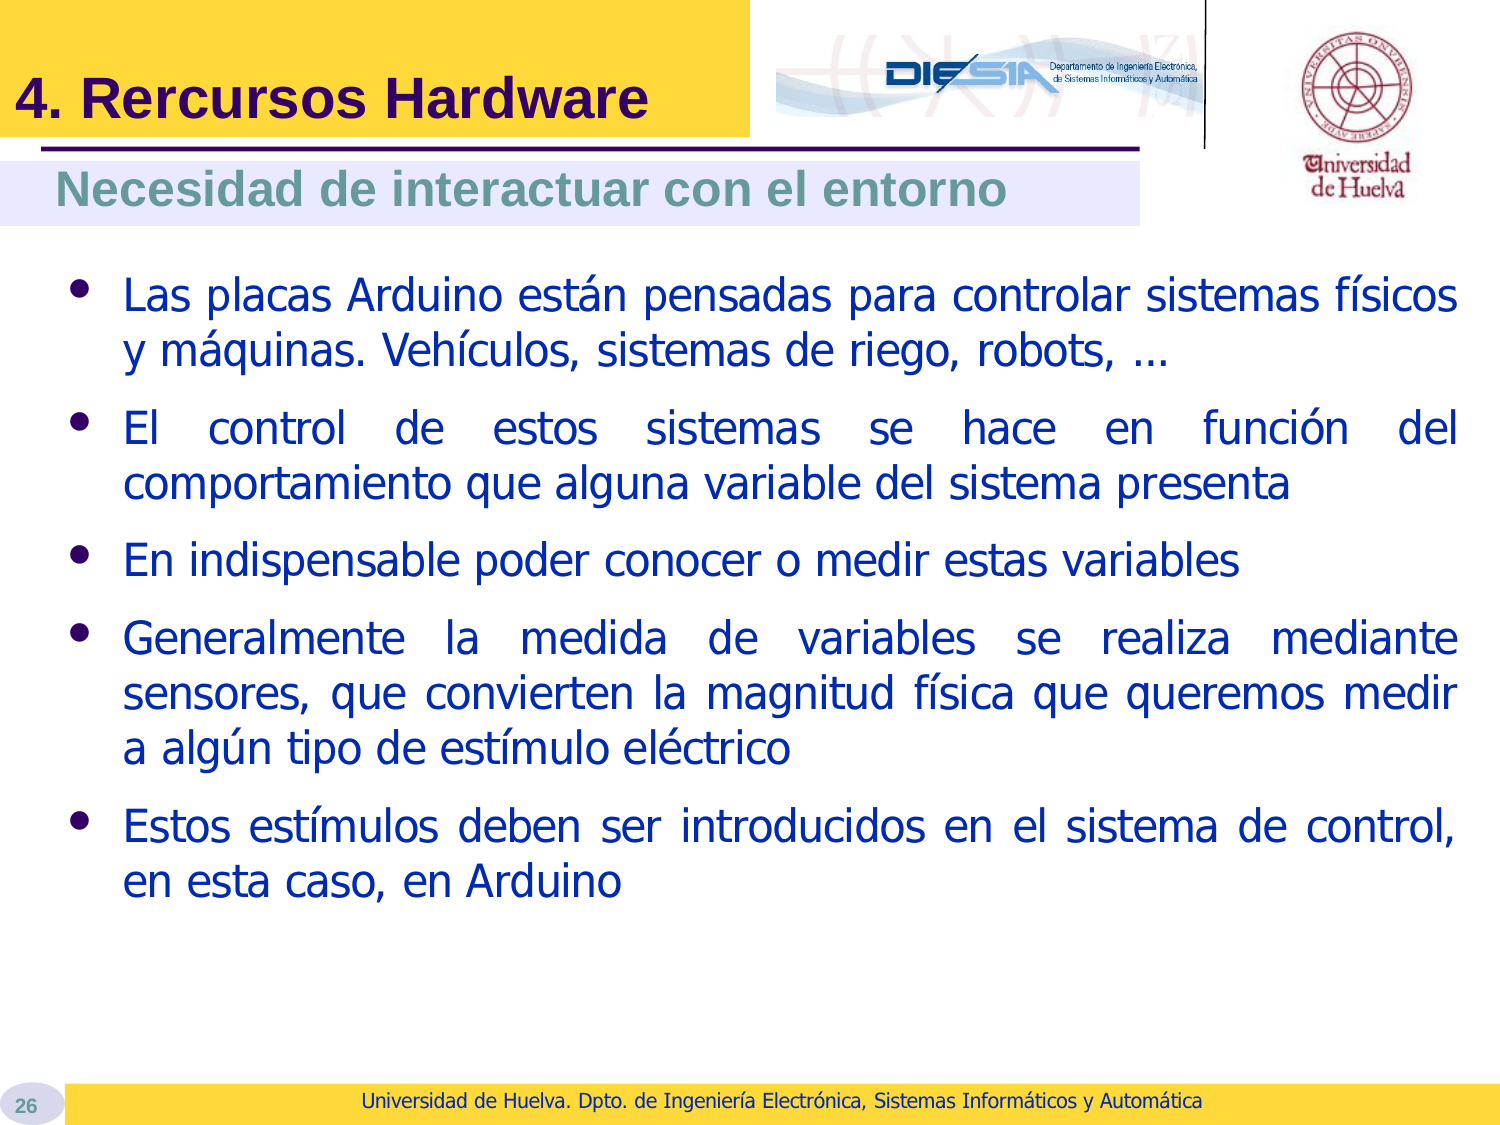

# 4. Rercursos Hardware
Necesidad de interactuar con el entorno
Las placas Arduino están pensadas para controlar sistemas físicos y máquinas. Vehículos, sistemas de riego, robots, …
El control de estos sistemas se hace en función del comportamiento que alguna variable del sistema presenta
En indispensable poder conocer o medir estas variables
Generalmente la medida de variables se realiza mediante sensores, que convierten la magnitud física que queremos medir a algún tipo de estímulo eléctrico
Estos estímulos deben ser introducidos en el sistema de control, en esta caso, en Arduino